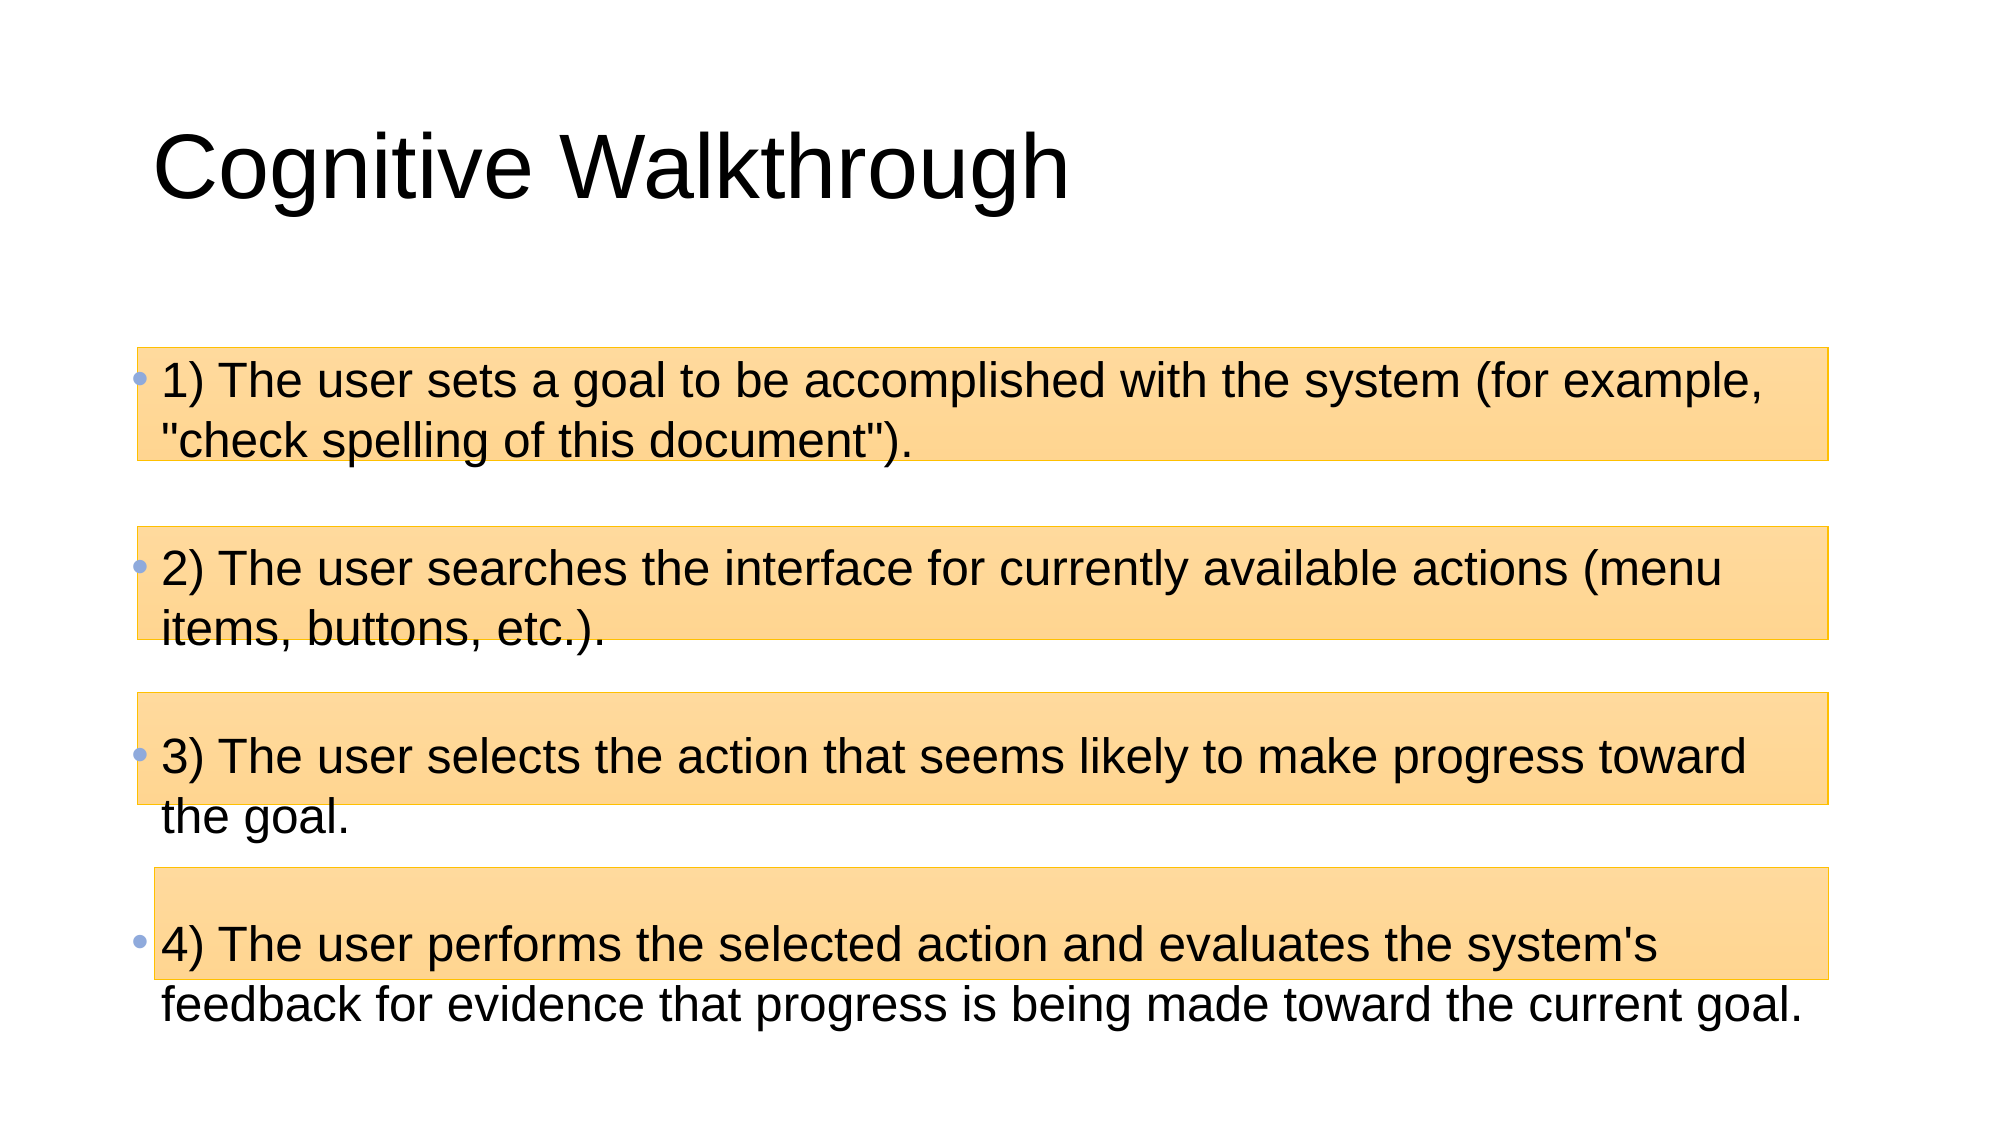

# Cognitive Walkthrough
1) The user sets a goal to be accomplished with the system (for example, "check spelling of this document").
2) The user searches the interface for currently available actions (menu items, buttons, etc.).
3) The user selects the action that seems likely to make progress toward the goal.
4) The user performs the selected action and evaluates the system's feedback for evidence that progress is being made toward the current goal.